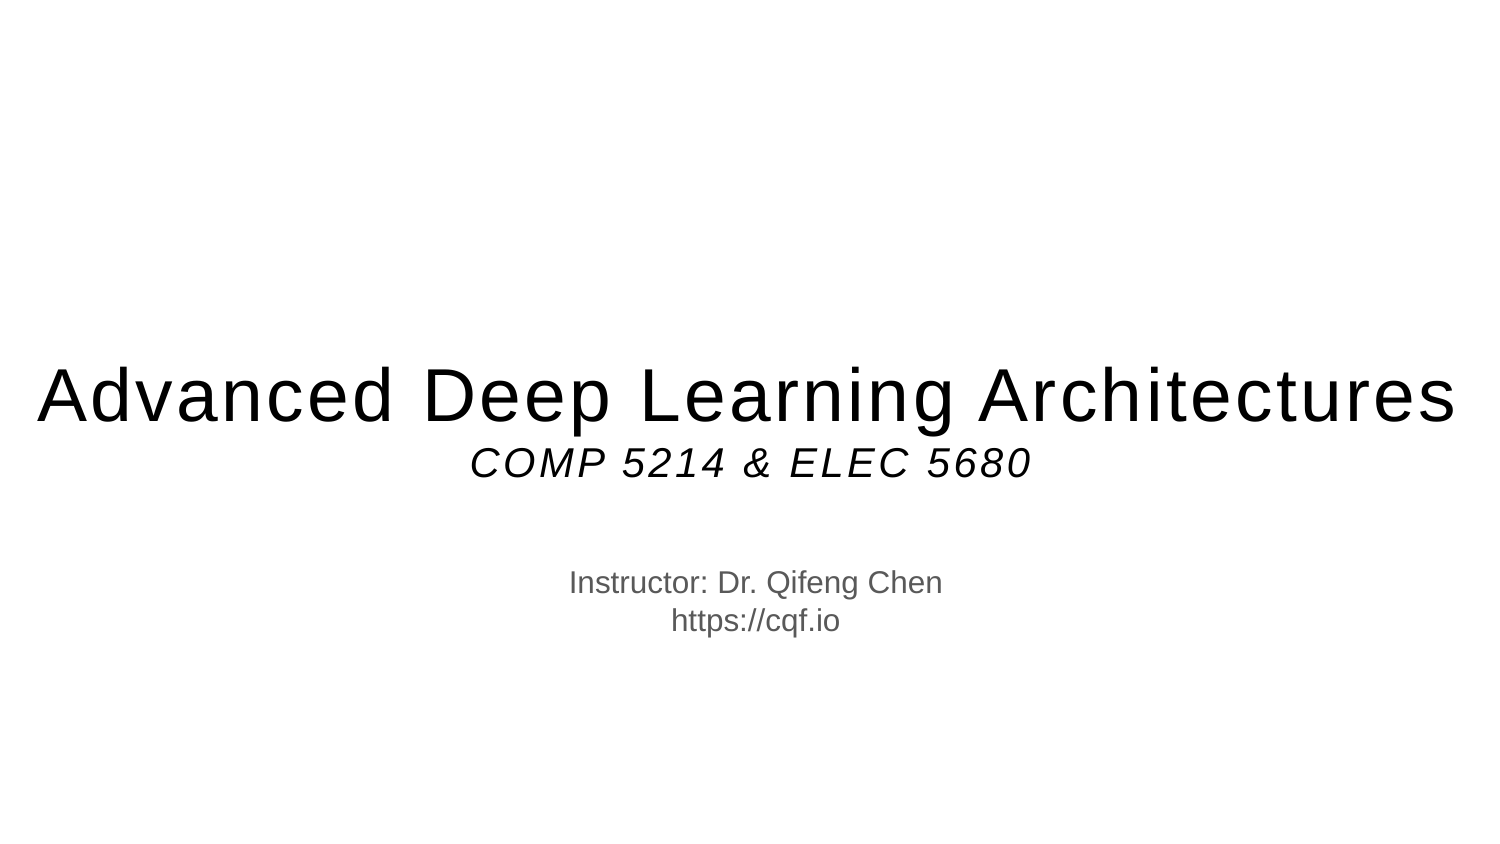

# Advanced Deep Learning Architectures COMP 5214 & ELEC 5680
Instructor: Dr. Qifeng Chen
https://cqf.io